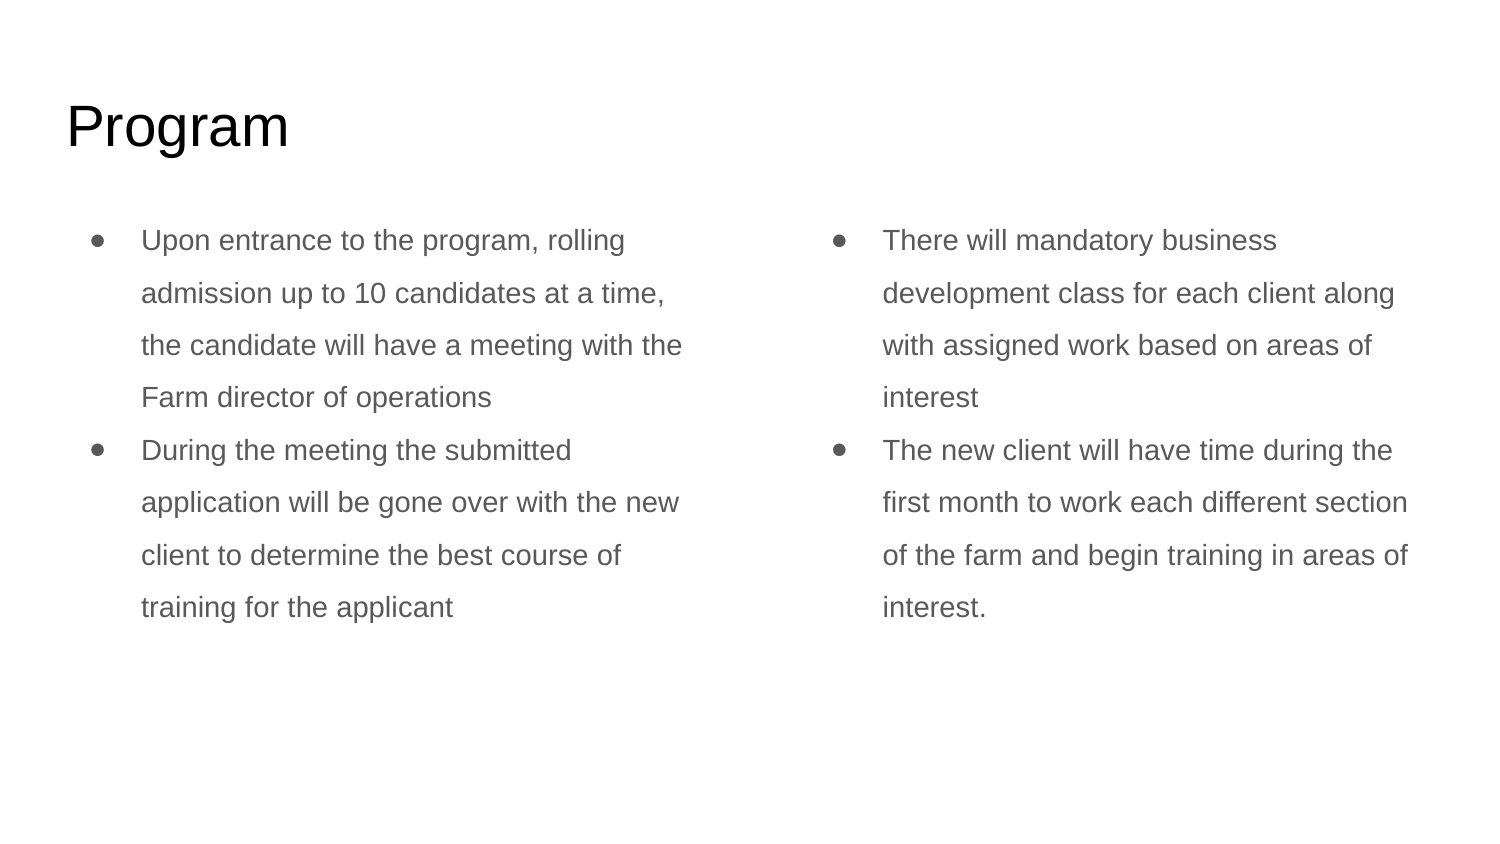

# Program
Upon entrance to the program, rolling admission up to 10 candidates at a time, the candidate will have a meeting with the Farm director of operations
During the meeting the submitted application will be gone over with the new client to determine the best course of training for the applicant

There will mandatory business development class for each client along with assigned work based on areas of interest
The new client will have time during the first month to work each different section of the farm and begin training in areas of interest.